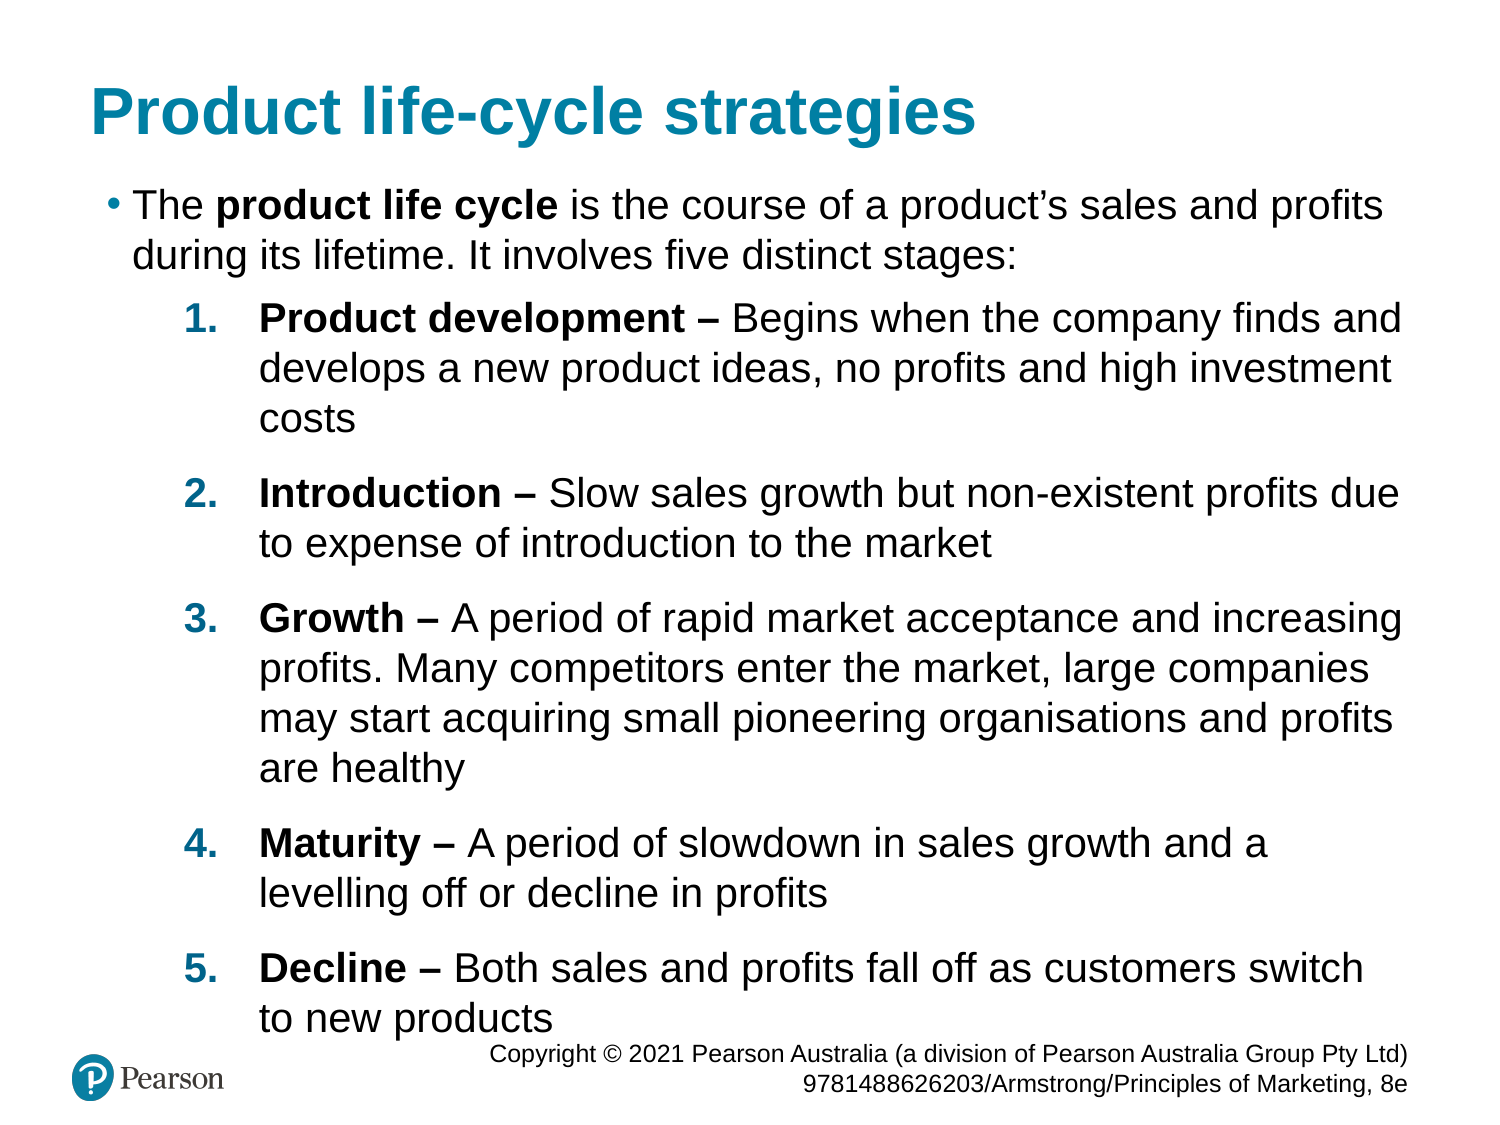

# Product life-cycle strategies
The product life cycle is the course of a product’s sales and profits during its lifetime. It involves five distinct stages:
Product development – Begins when the company finds and develops a new product ideas, no profits and high investment costs
Introduction – Slow sales growth but non-existent profits due to expense of introduction to the market
Growth – A period of rapid market acceptance and increasing profits. Many competitors enter the market, large companies may start acquiring small pioneering organisations and profits are healthy
Maturity – A period of slowdown in sales growth and a levelling off or decline in profits
Decline – Both sales and profits fall off as customers switch to new products